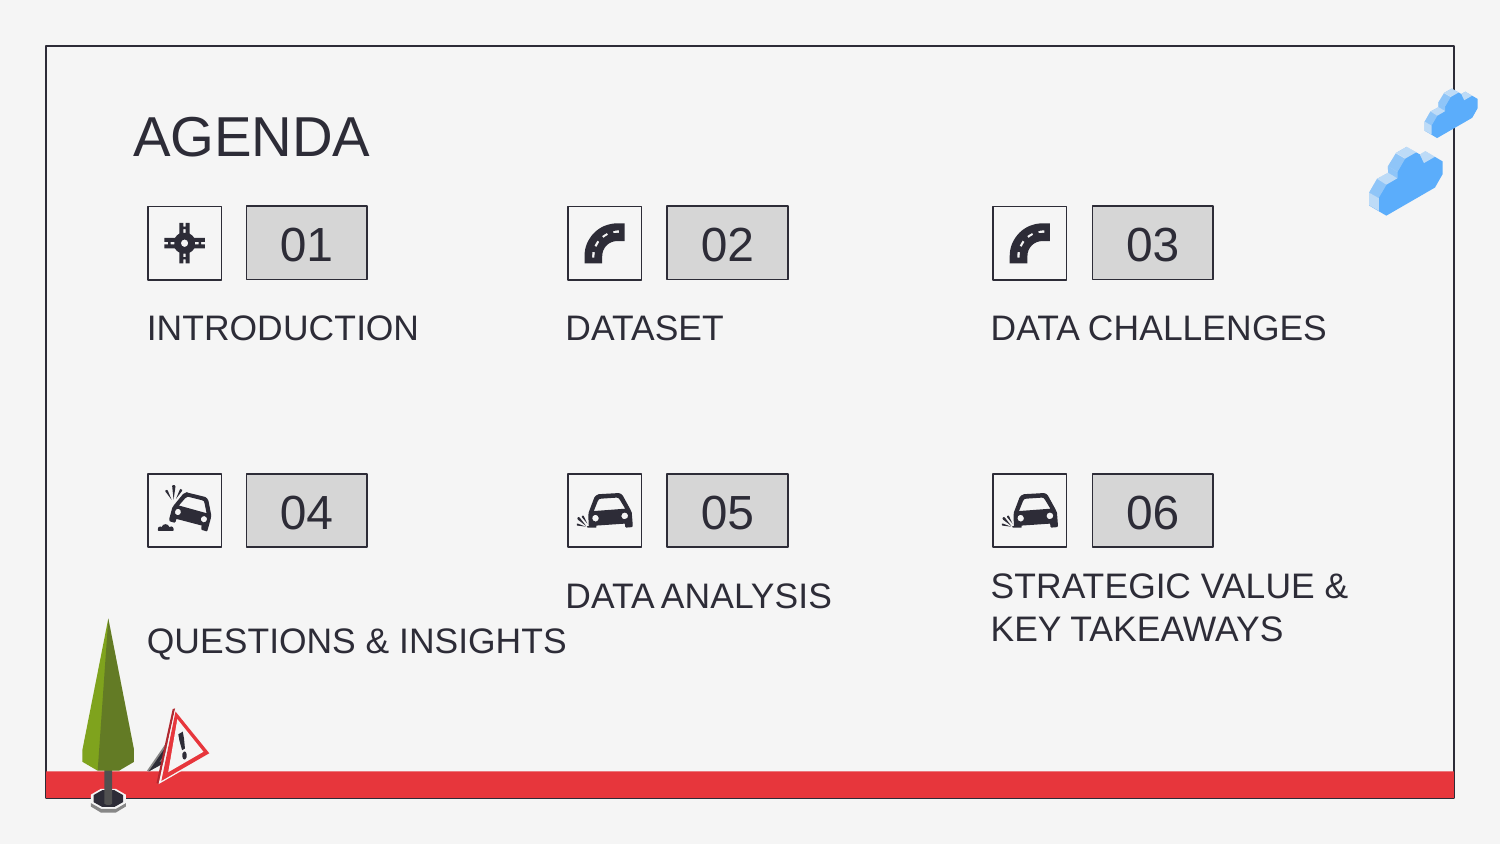

# AGENDA
01
02
03

INTRODUCTION
DATASET
DATA CHALLENGES

04

05

06

QUESTIONS & INSIGHTS
DATA ANALYSIS
STRATEGIC VALUE &
KEY TAKEAWAYS